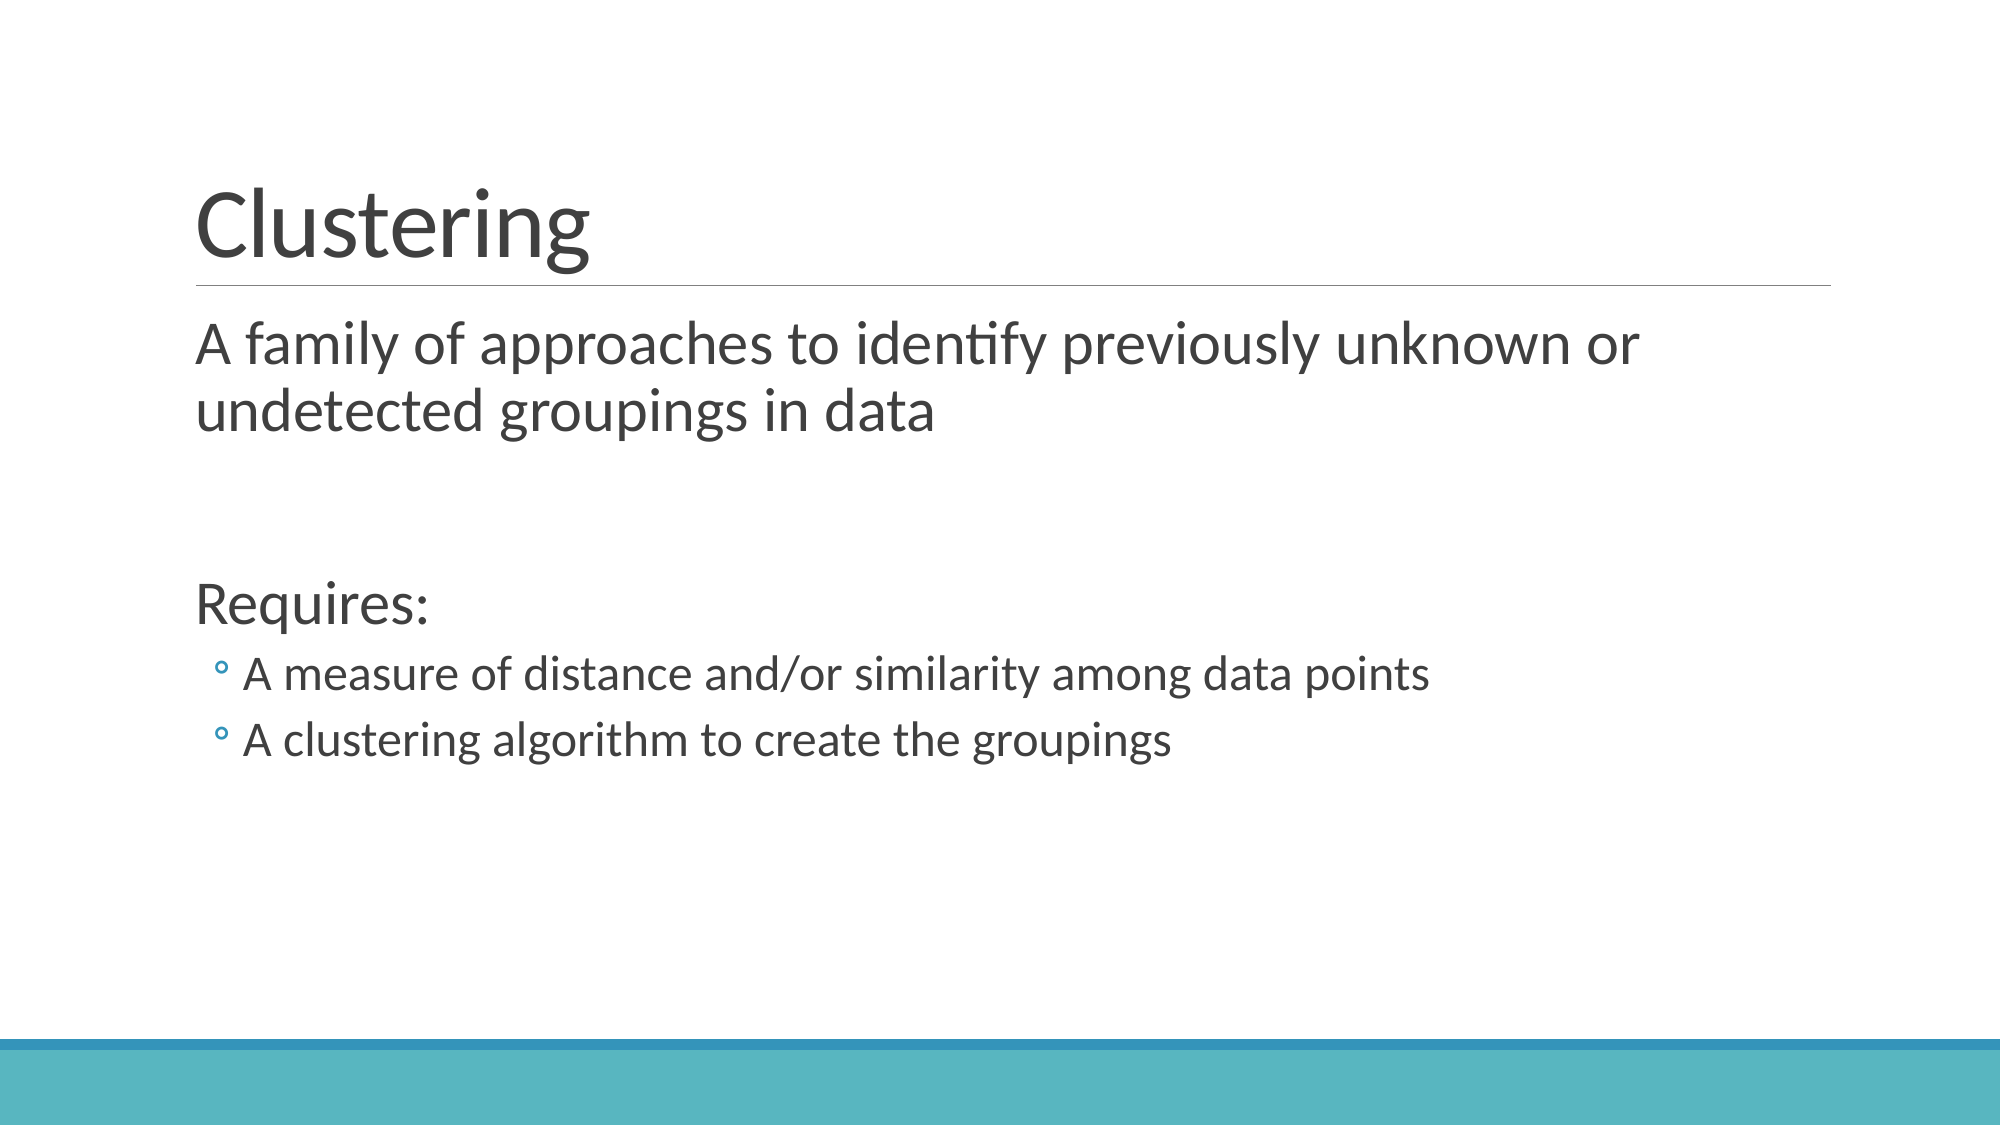

# Clustering
A family of approaches to identify previously unknown or undetected groupings in data

Requires:
A measure of distance and/or similarity among data points
A clustering algorithm to create the groupings